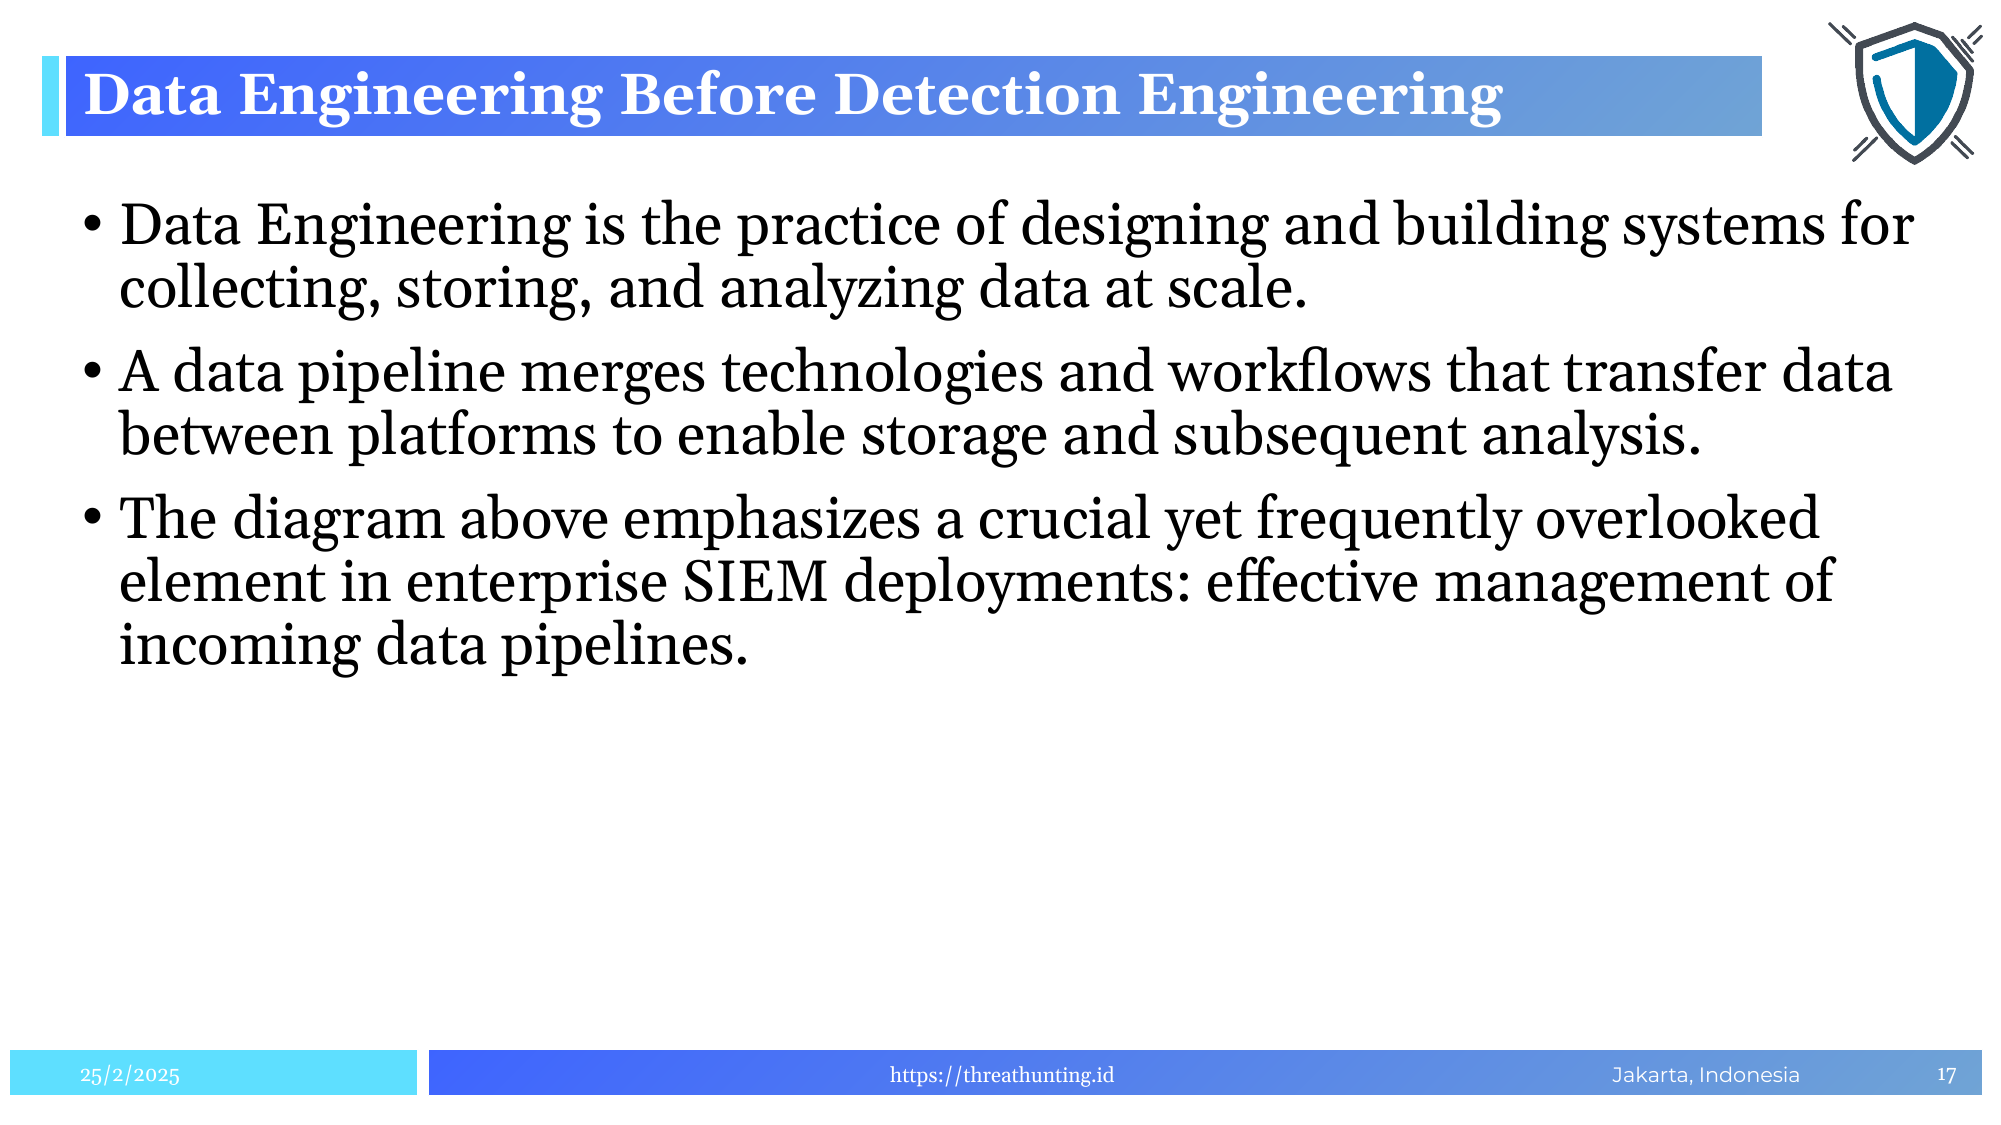

# Data Engineering Before Detection Engineering
Data Engineering is the practice of designing and building systems for collecting, storing, and analyzing data at scale.
A data pipeline merges technologies and workflows that transfer data between platforms to enable storage and subsequent analysis.
The diagram above emphasizes a crucial yet frequently overlooked element in enterprise SIEM deployments: effective management of incoming data pipelines.
17
25/2/2025
https://threathunting.id